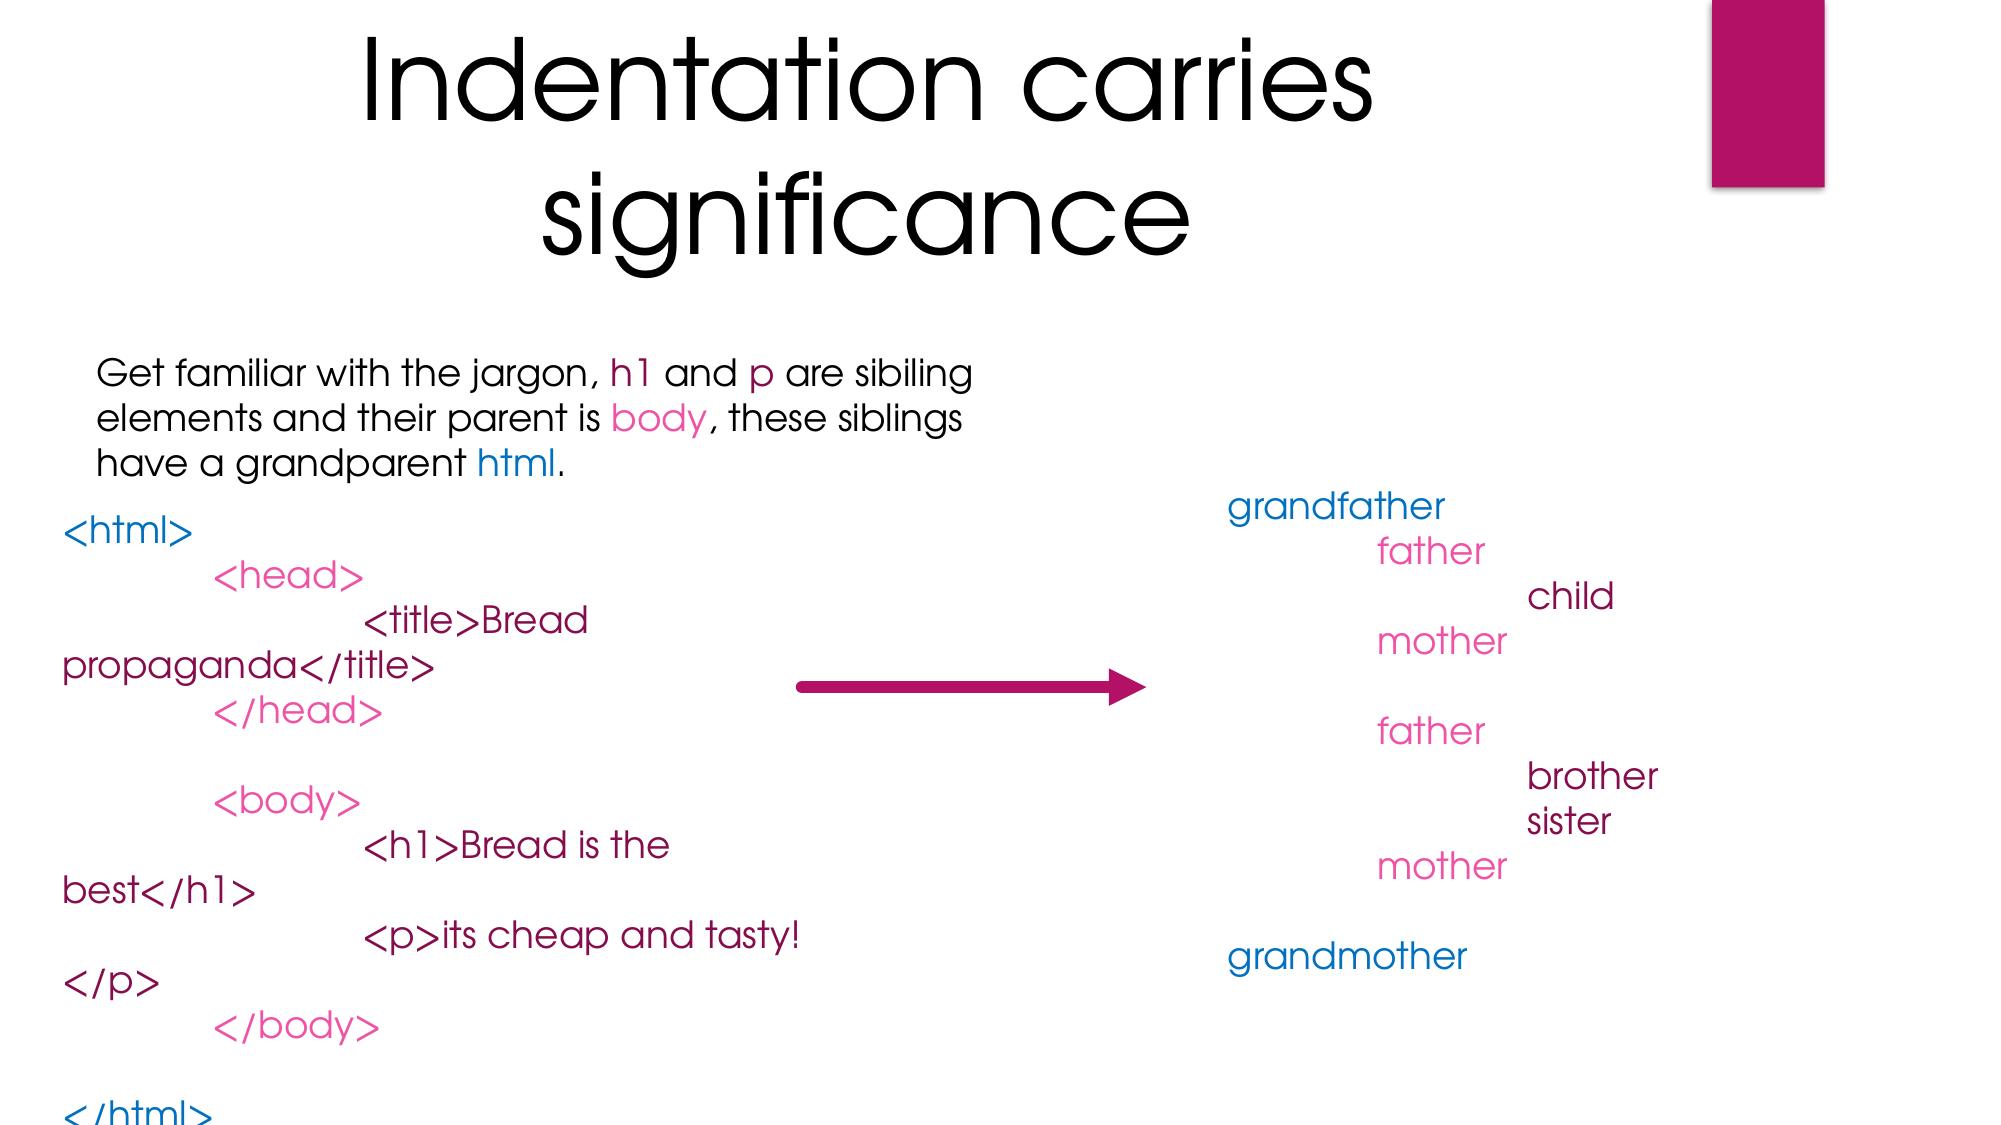

Indentation carries significance
Get familiar with the jargon, h1 and p are sibiling elements and their parent is body, these siblings have a grandparent html.

grandfather
	father
		child
	mother

	father
		brother
		sister
	mother

grandmother

<html>
	<head>
		<title>Bread propaganda</title>
	</head>

	<body>
		<h1>Bread is the best</h1>
		<p>its cheap and tasty!</p>
	</body>

</html>